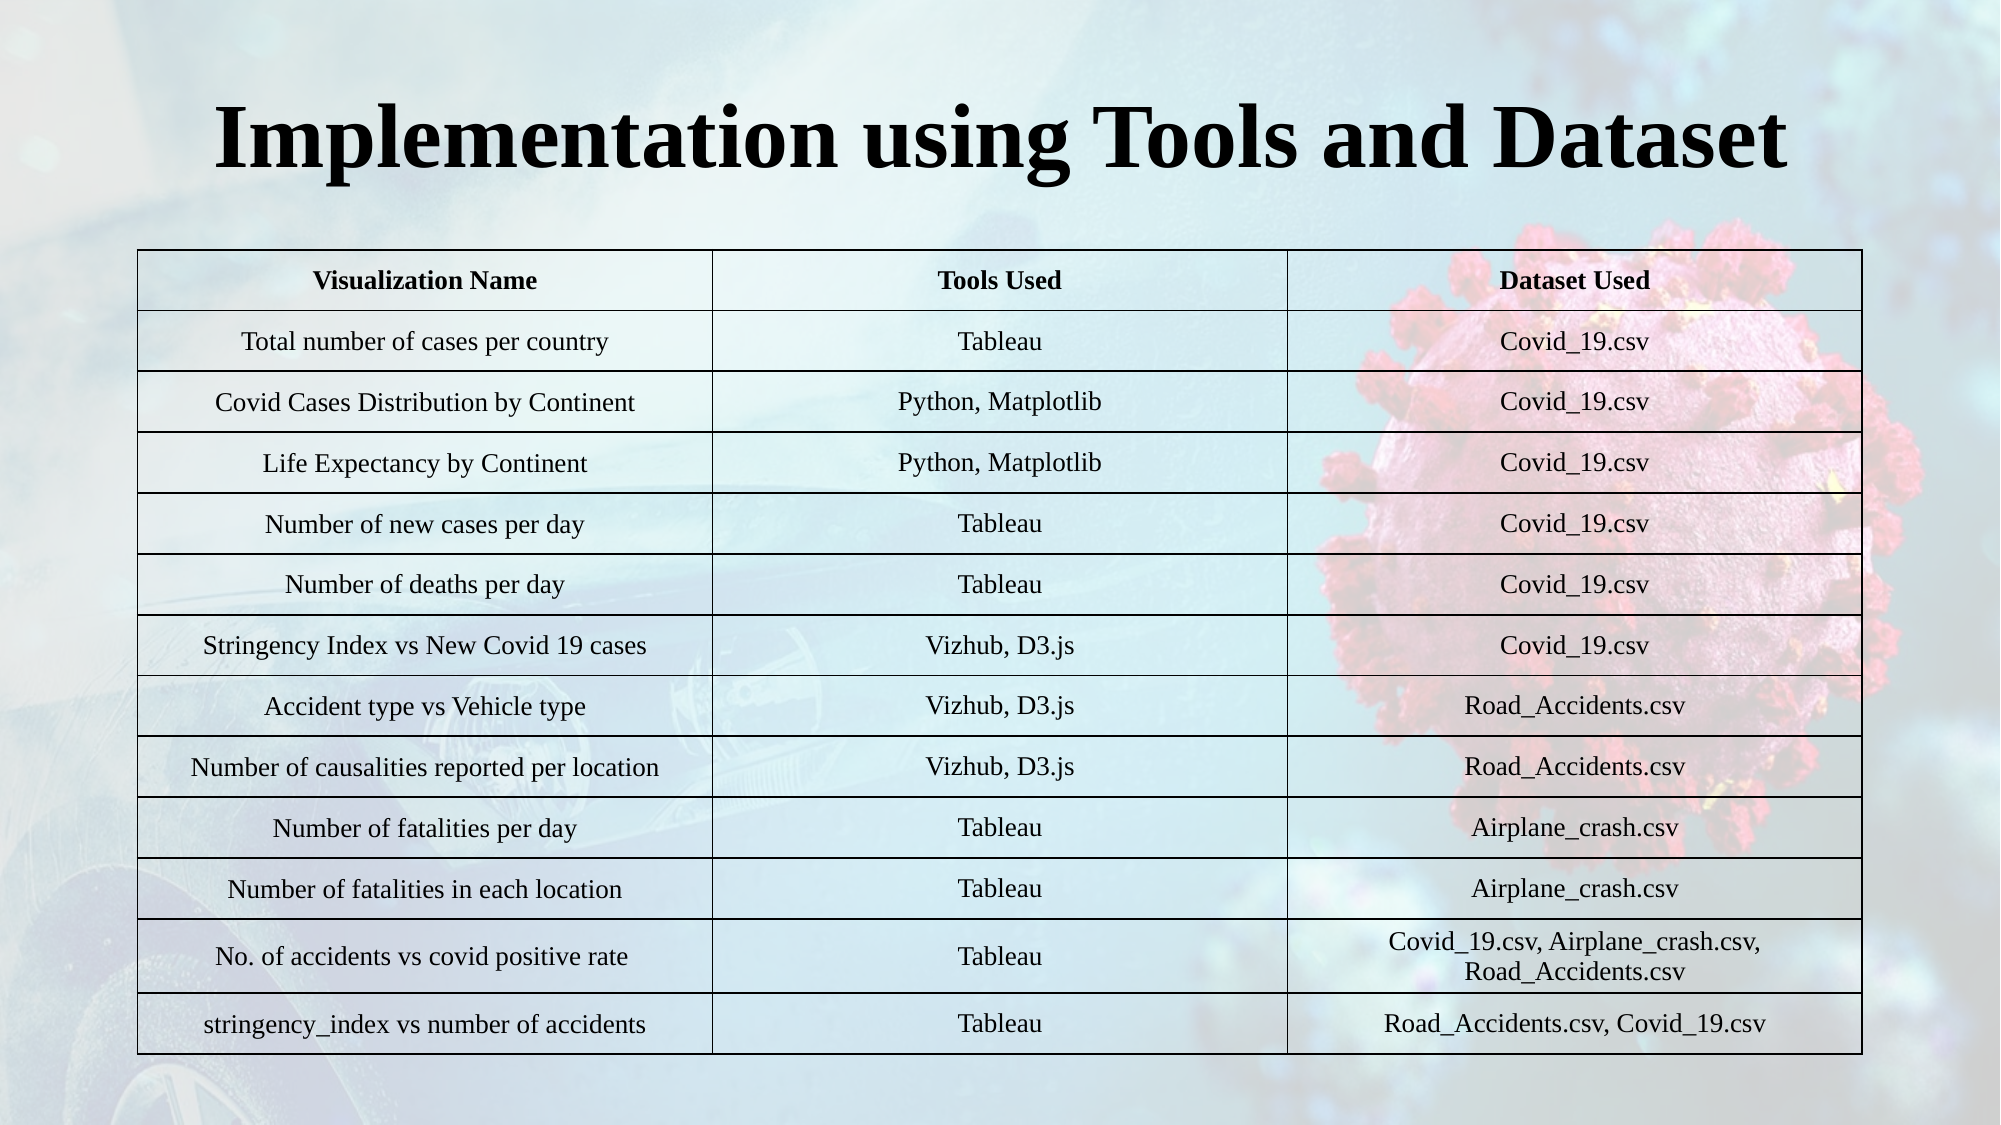

# Implementation using Tools and Dataset
| Visualization Name | Tools Used | Dataset Used |
| --- | --- | --- |
| Total number of cases per country | Tableau | Covid\_19.csv |
| Covid Cases Distribution by Continent | Python, Matplotlib | Covid\_19.csv |
| Life Expectancy by Continent | Python, Matplotlib | Covid\_19.csv |
| Number of new cases per day | Tableau | Covid\_19.csv |
| Number of deaths per day | Tableau | Covid\_19.csv |
| Stringency Index vs New Covid 19 cases | Vizhub, D3.js | Covid\_19.csv |
| Accident type vs Vehicle type | Vizhub, D3.js | Road\_Accidents.csv |
| Number of causalities reported per location | Vizhub, D3.js | Road\_Accidents.csv |
| Number of fatalities per day | Tableau | Airplane\_crash.csv |
| Number of fatalities in each location | Tableau | Airplane\_crash.csv |
| No. of accidents vs covid positive rate | Tableau | Covid\_19.csv, Airplane\_crash.csv, Road\_Accidents.csv |
| stringency\_index vs number of accidents | Tableau | Road\_Accidents.csv, Covid\_19.csv |